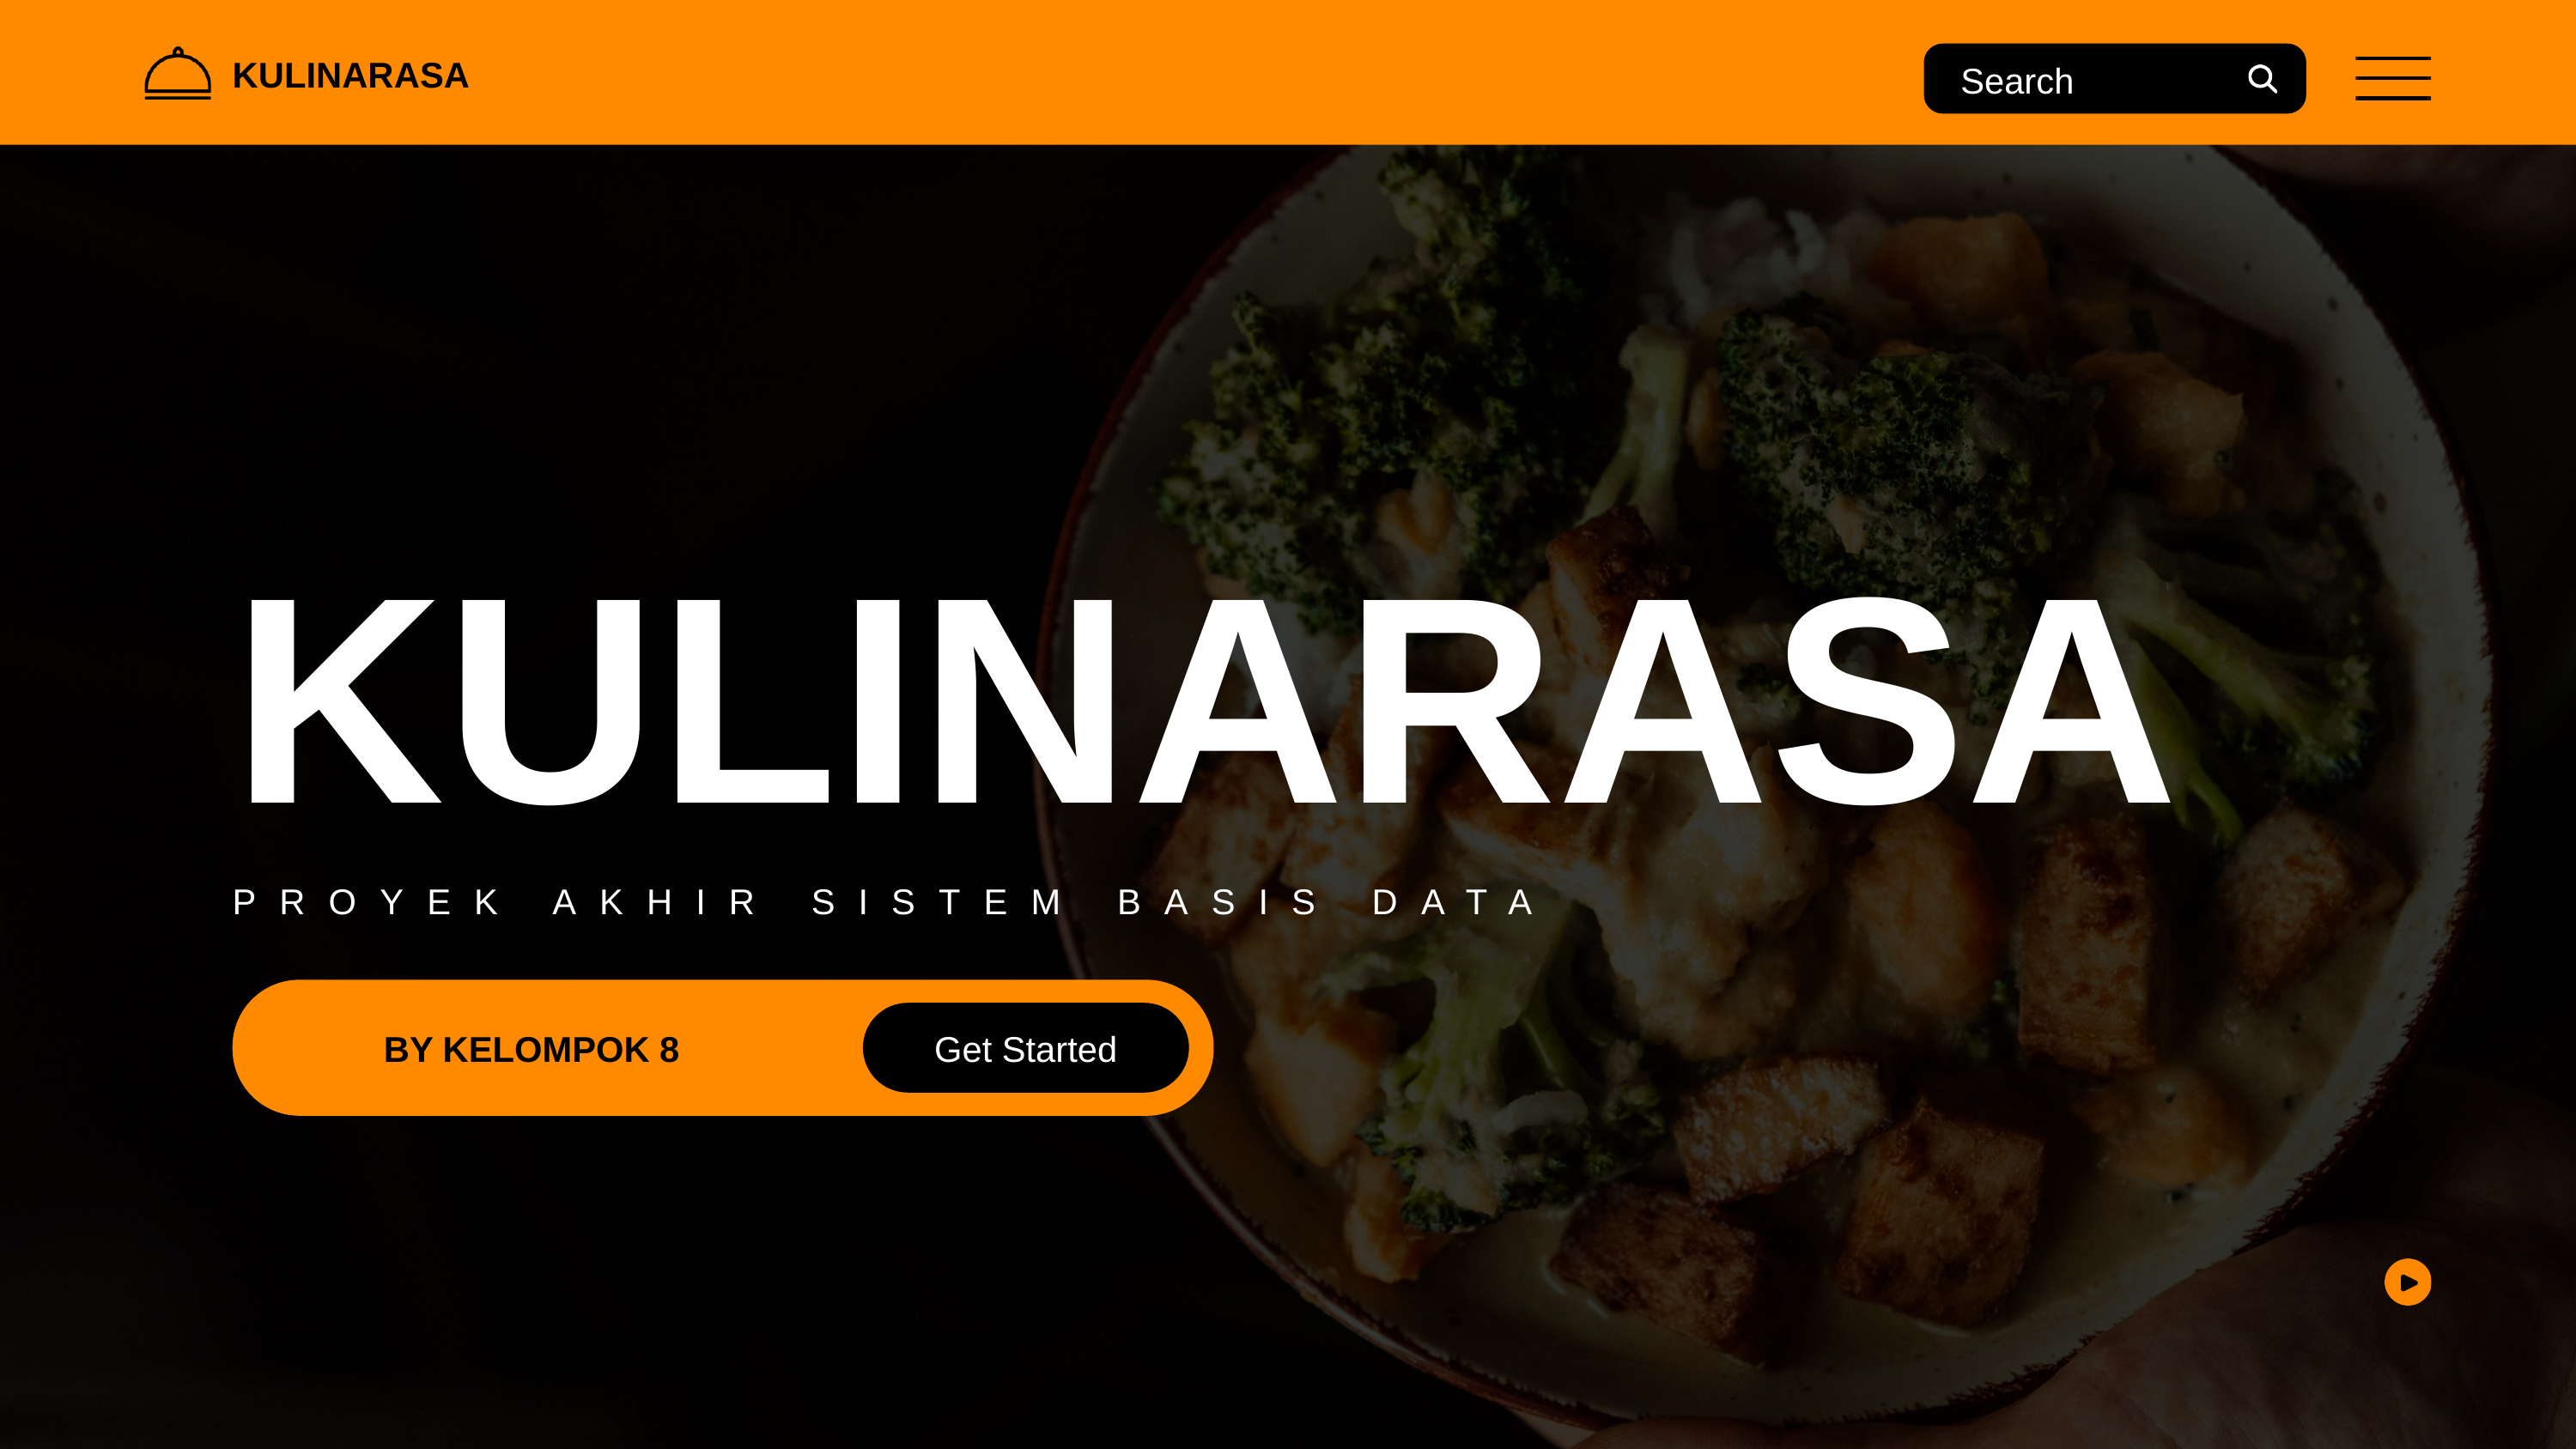

Search

KULINARASA

KULINARASA
PROYEK AKHIR SISTEM BASIS DATA

BY KELOMPOK 8
Get Started